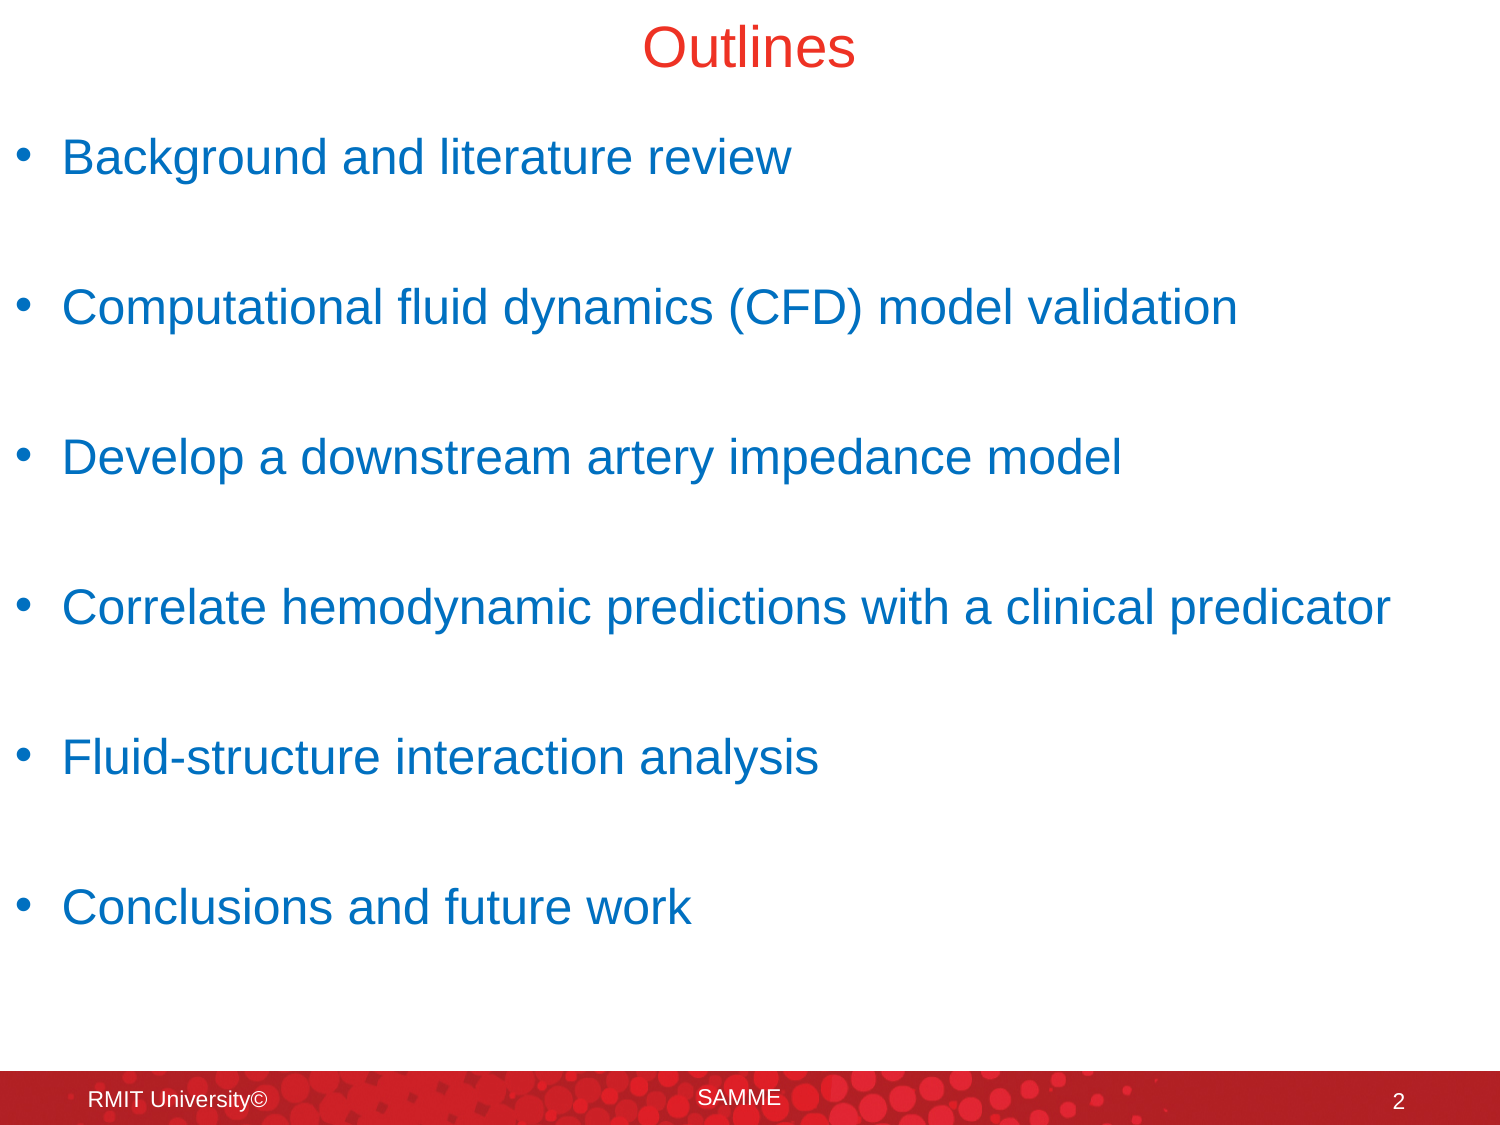

Applications of nasal studies
Outlines
Background and literature review

Computational fluid dynamics (CFD) model validation

Develop a downstream artery impedance model

Correlate hemodynamic predictions with a clinical predicator

Fluid-structure interaction analysis

Conclusions and future work
SAMME
RMIT University©
2